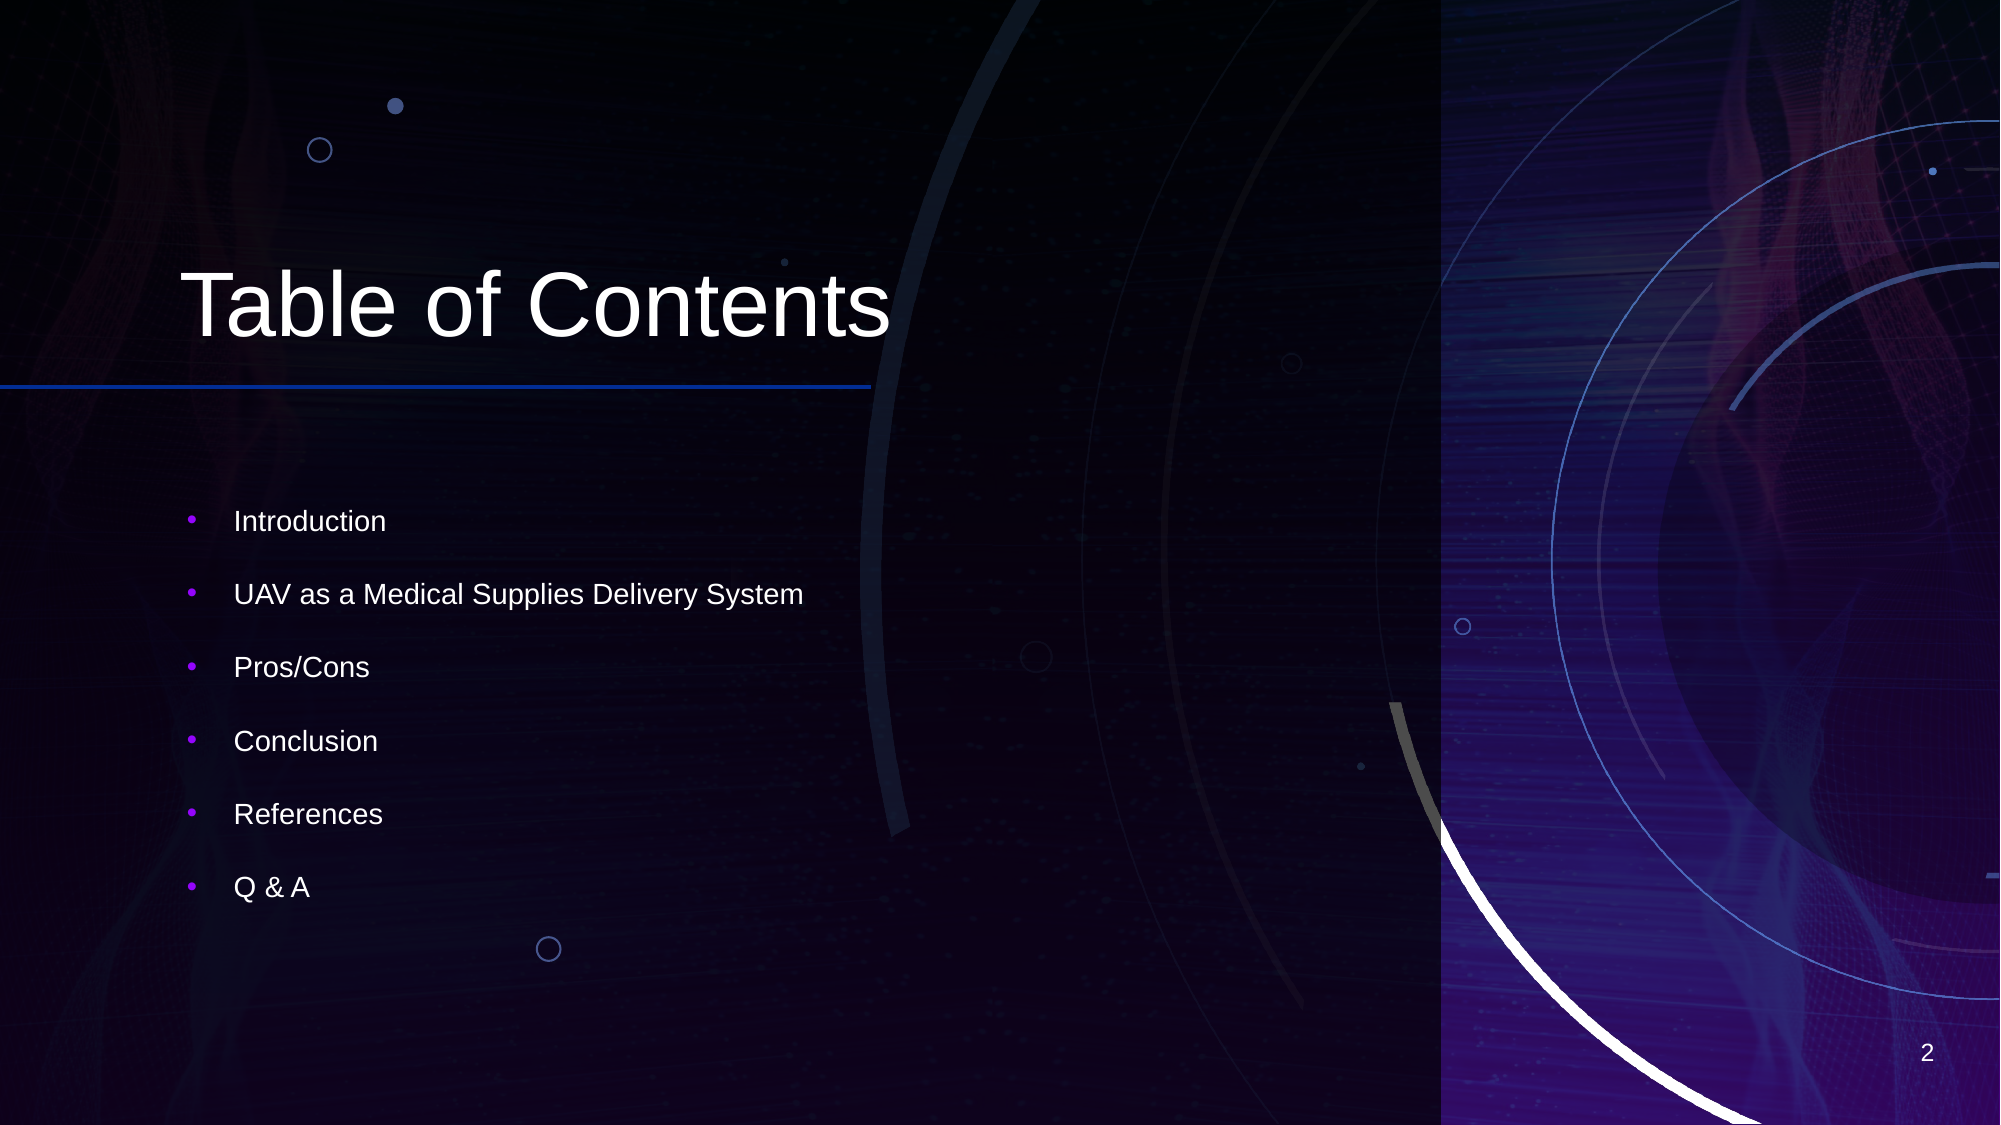

# Table of Contents
Introduction
UAV as a Medical Supplies Delivery System
Pros/Cons
Conclusion
References
Q & A
2